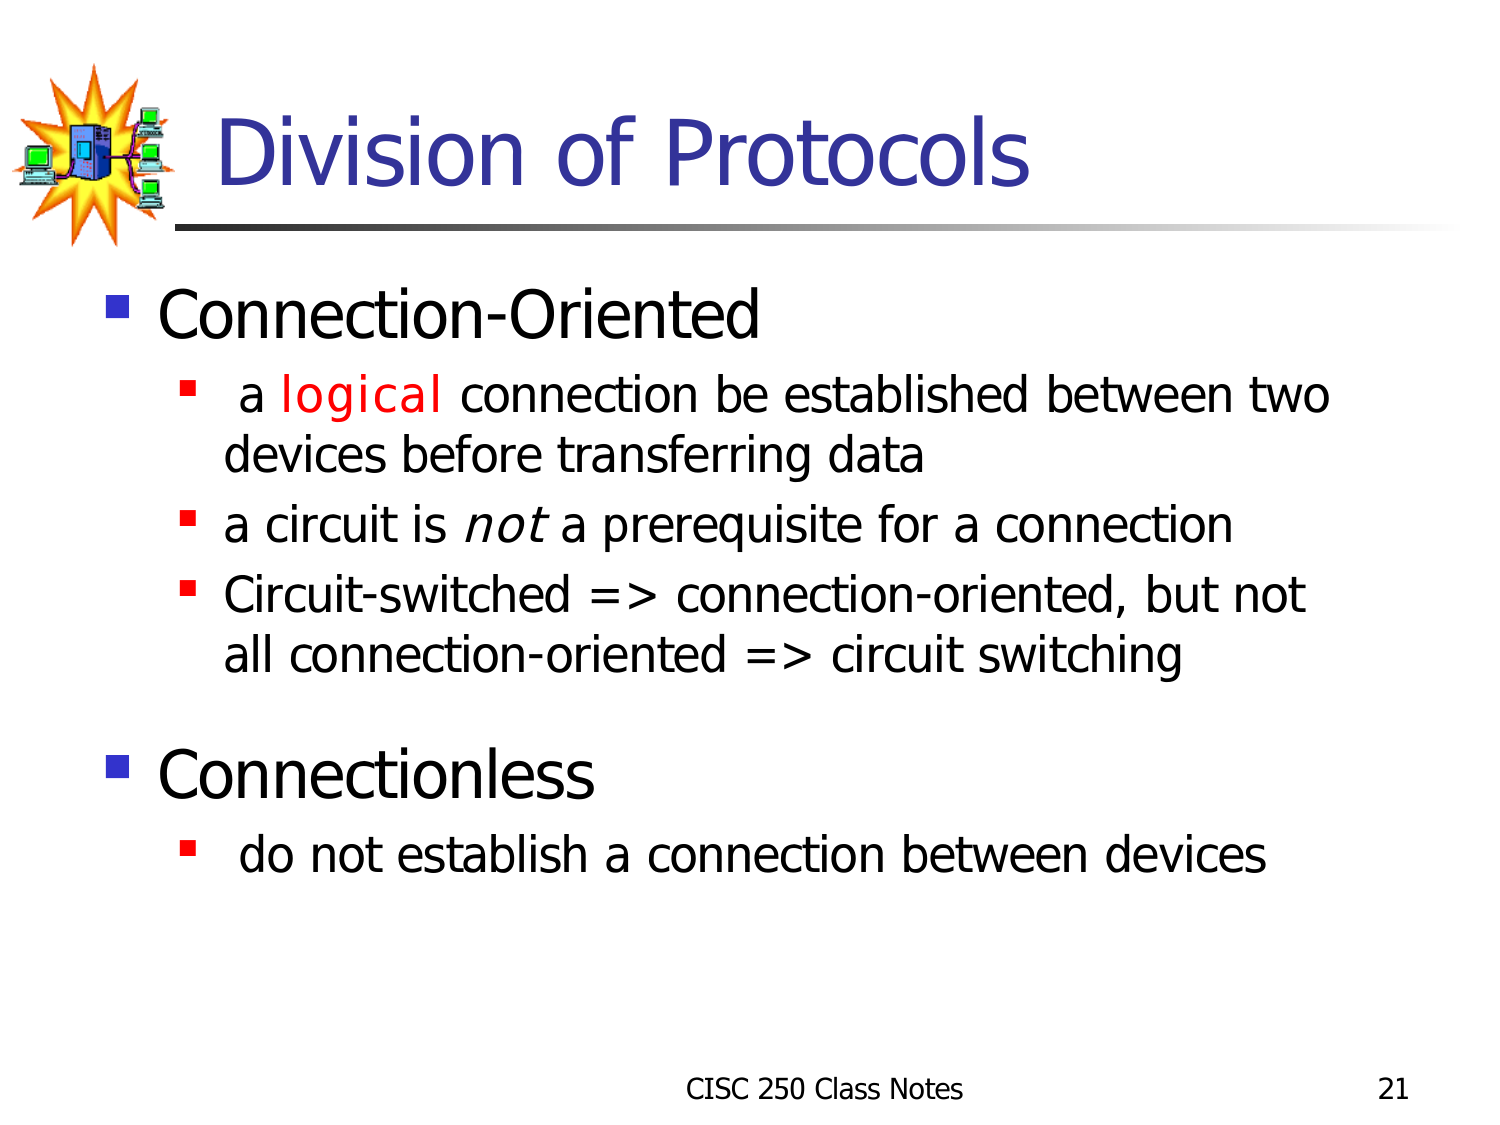

# Division of Protocols
Connection-Oriented
 a logical connection be established between two devices before transferring data
a circuit is not a prerequisite for a connection
Circuit-switched => connection-oriented, but not all connection-oriented => circuit switching
Connectionless
 do not establish a connection between devices

CISC 250 Class Notes
21